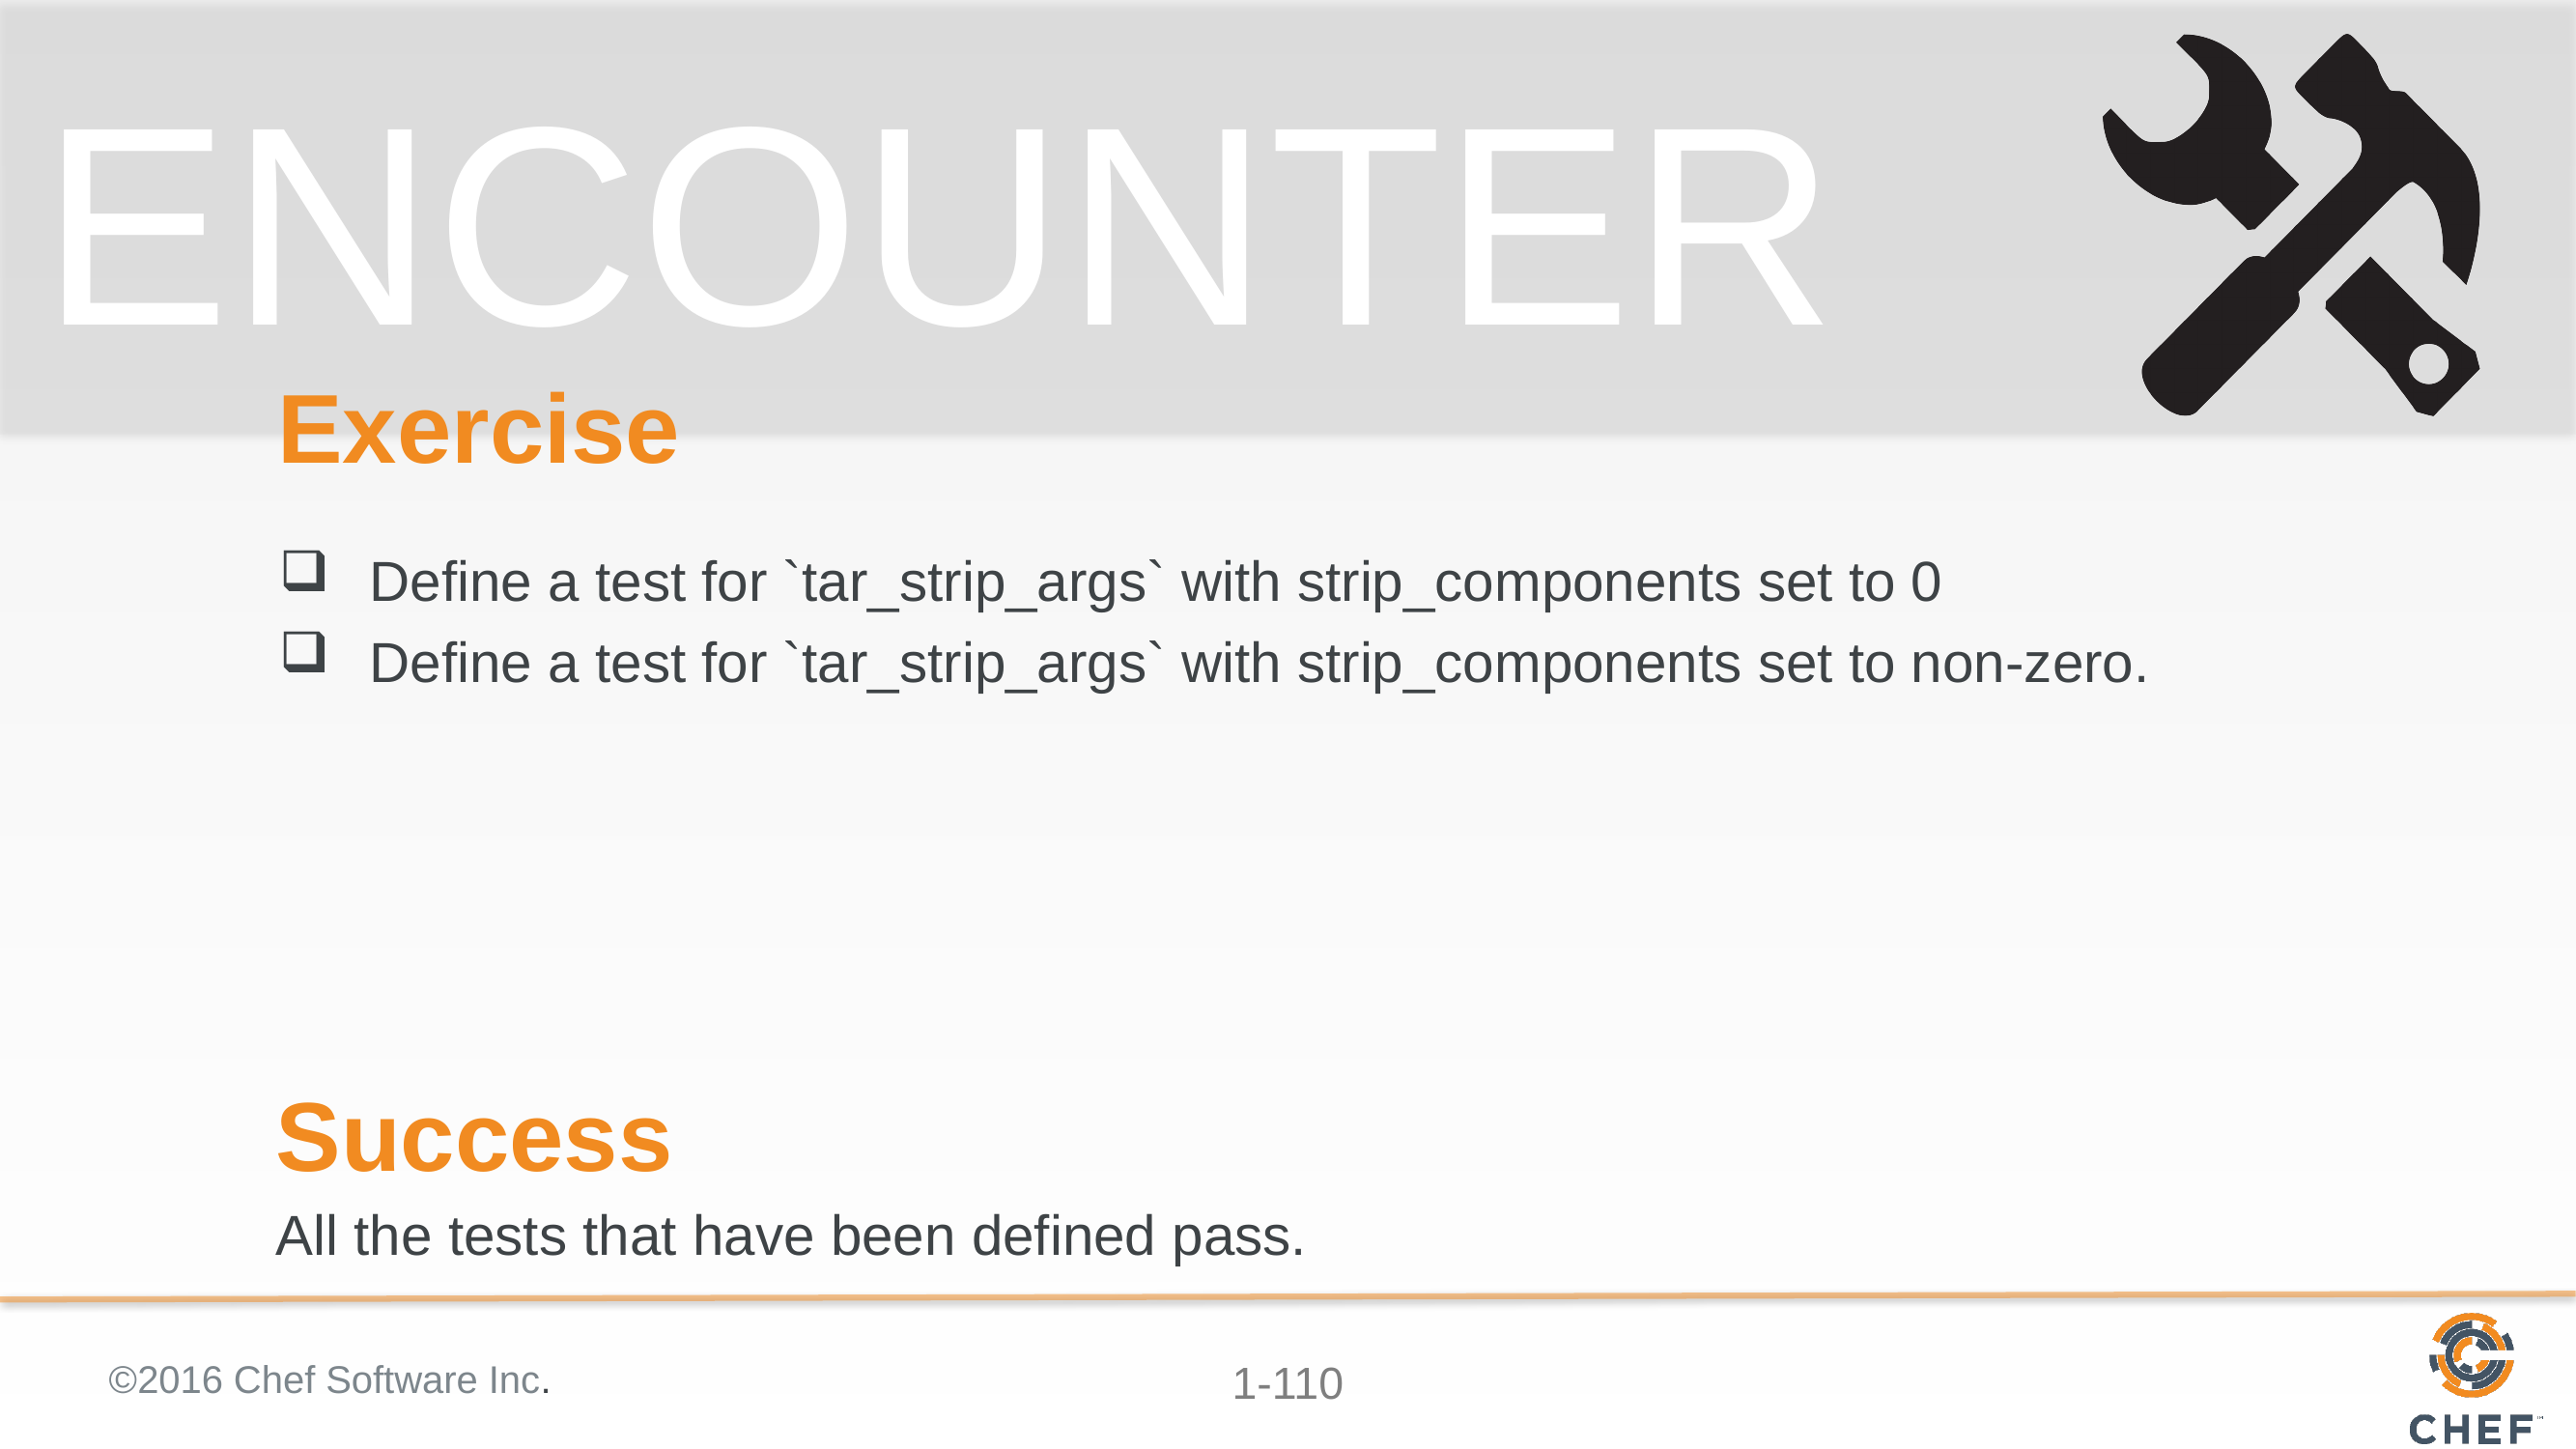

# Exercise
Define a test for `tar_strip_args` with strip_components set to 0
Define a test for `tar_strip_args` with strip_components set to non-zero.
Success
All the tests that have been defined pass.